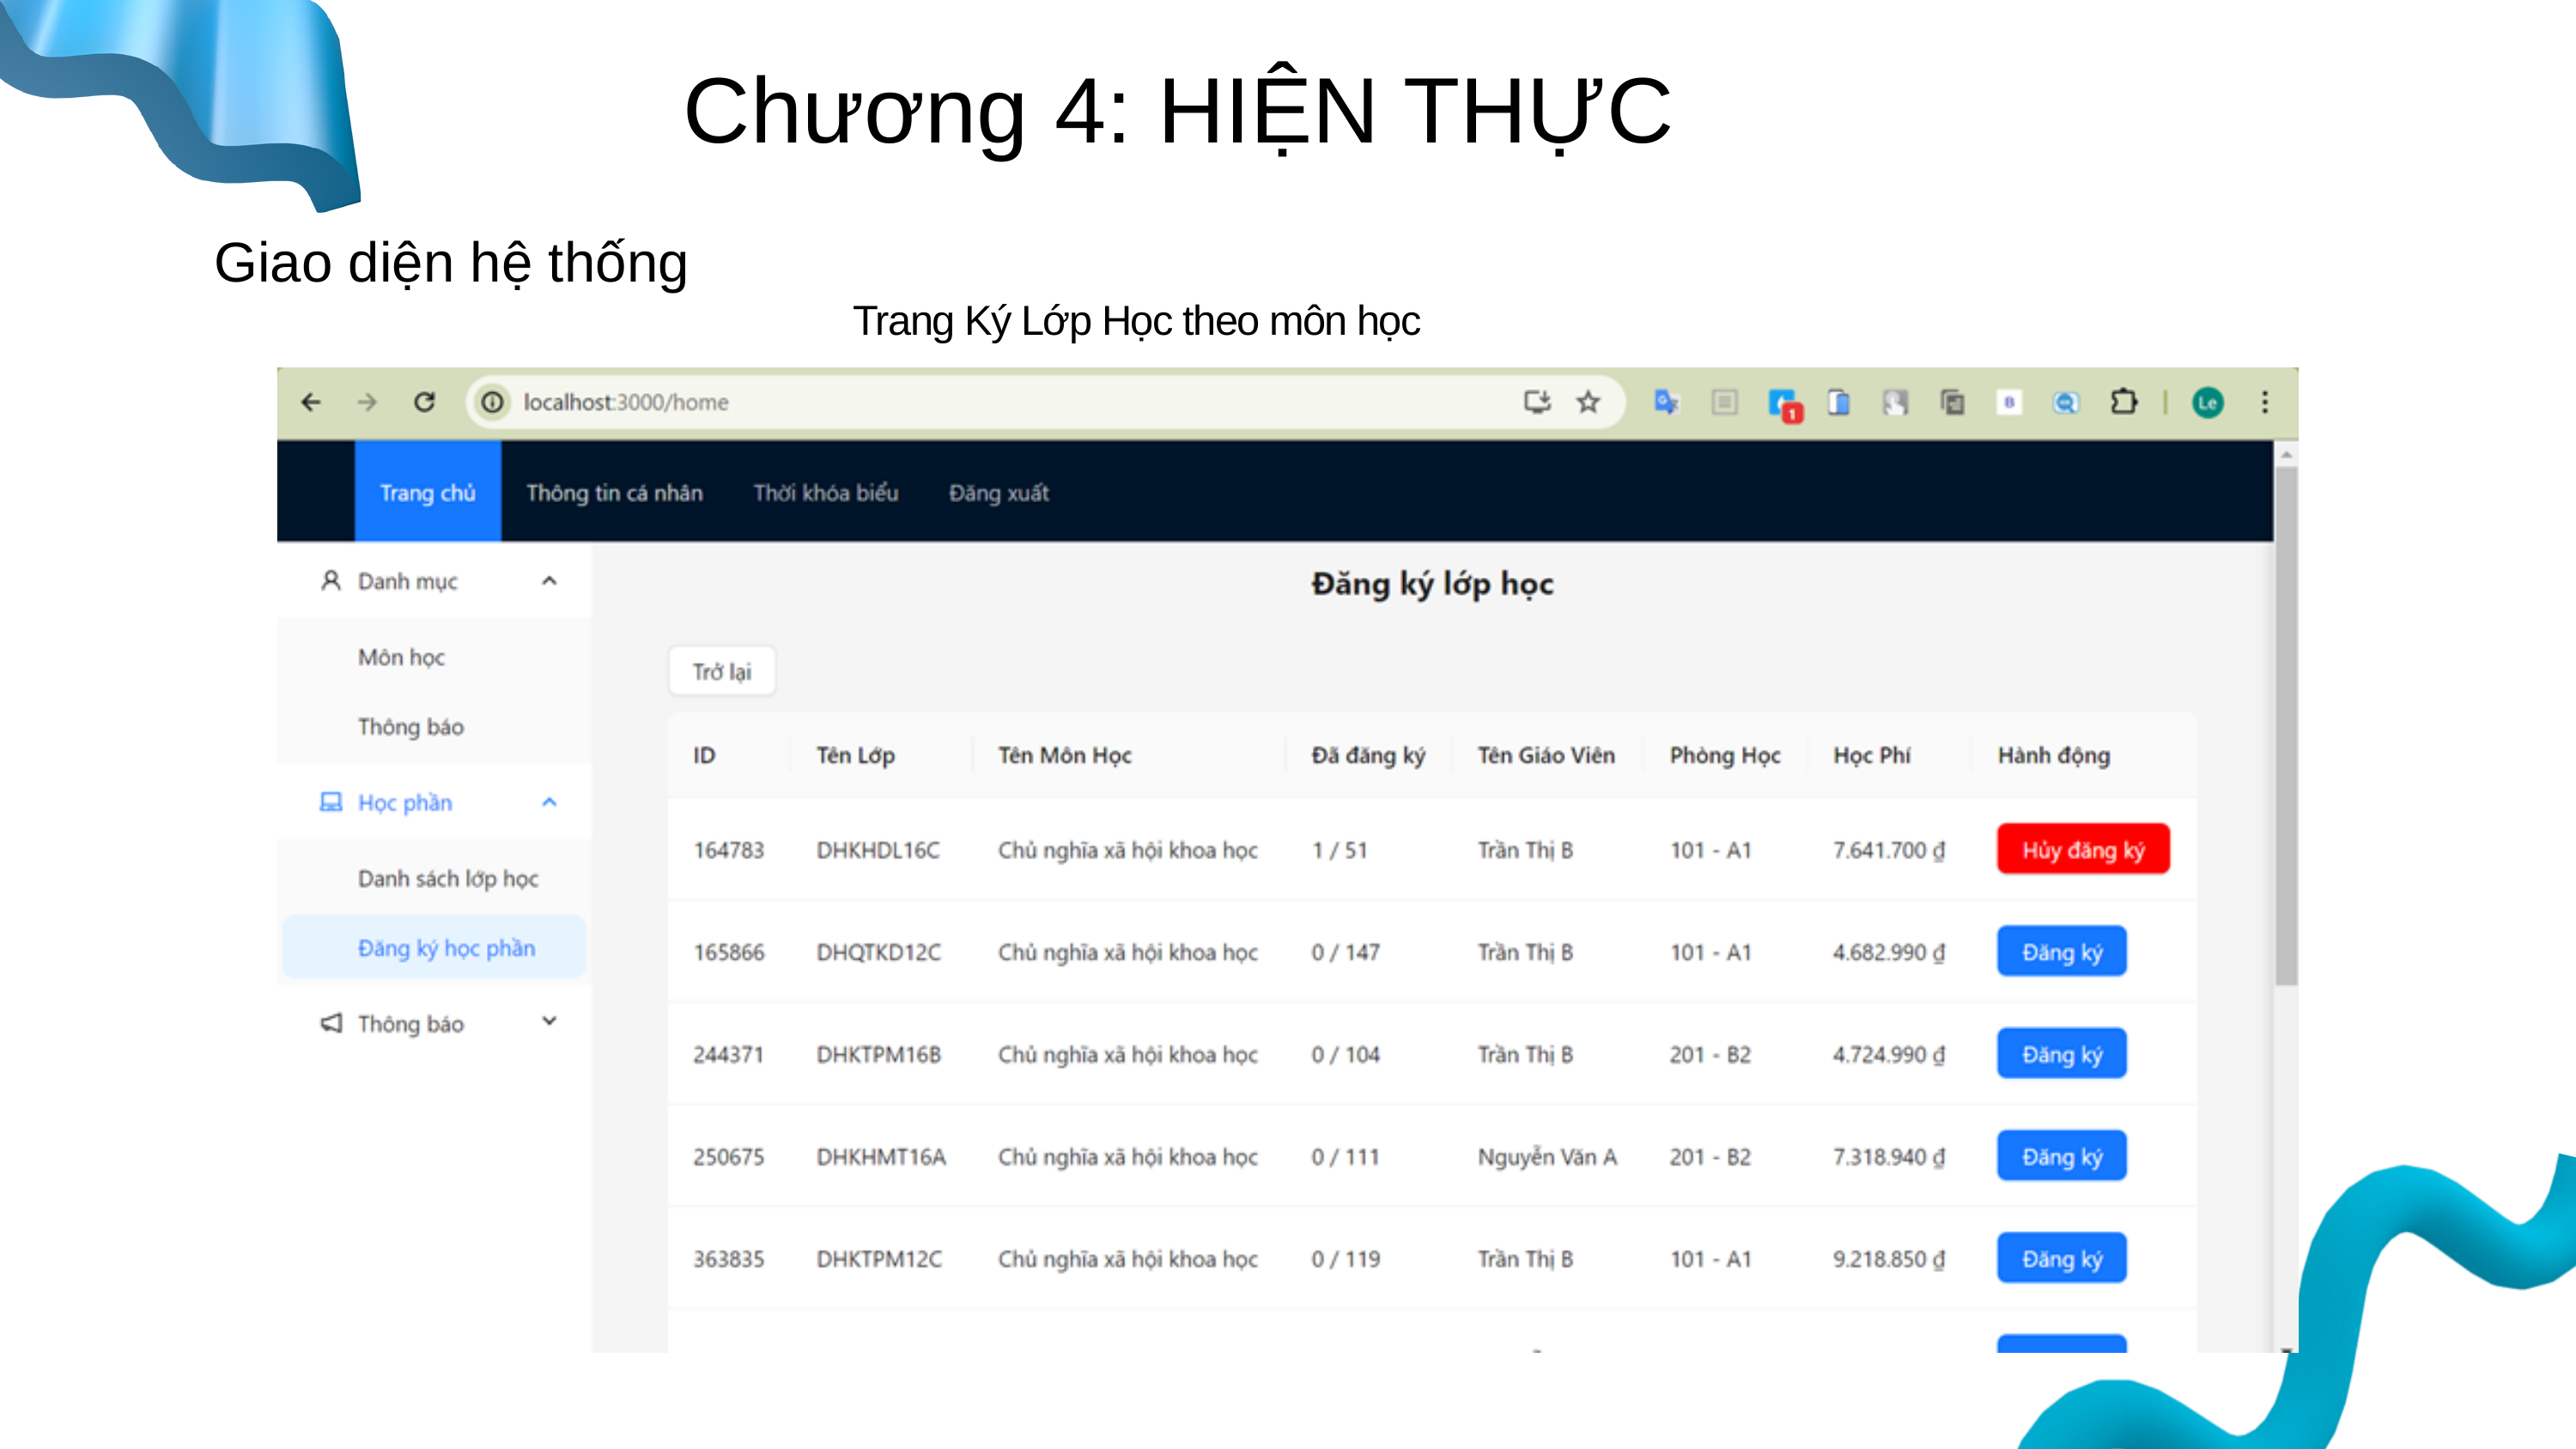

Chương 4: HIỆN THỰC
Giao diện hệ thống
Trang Ký Lớp Học theo môn học